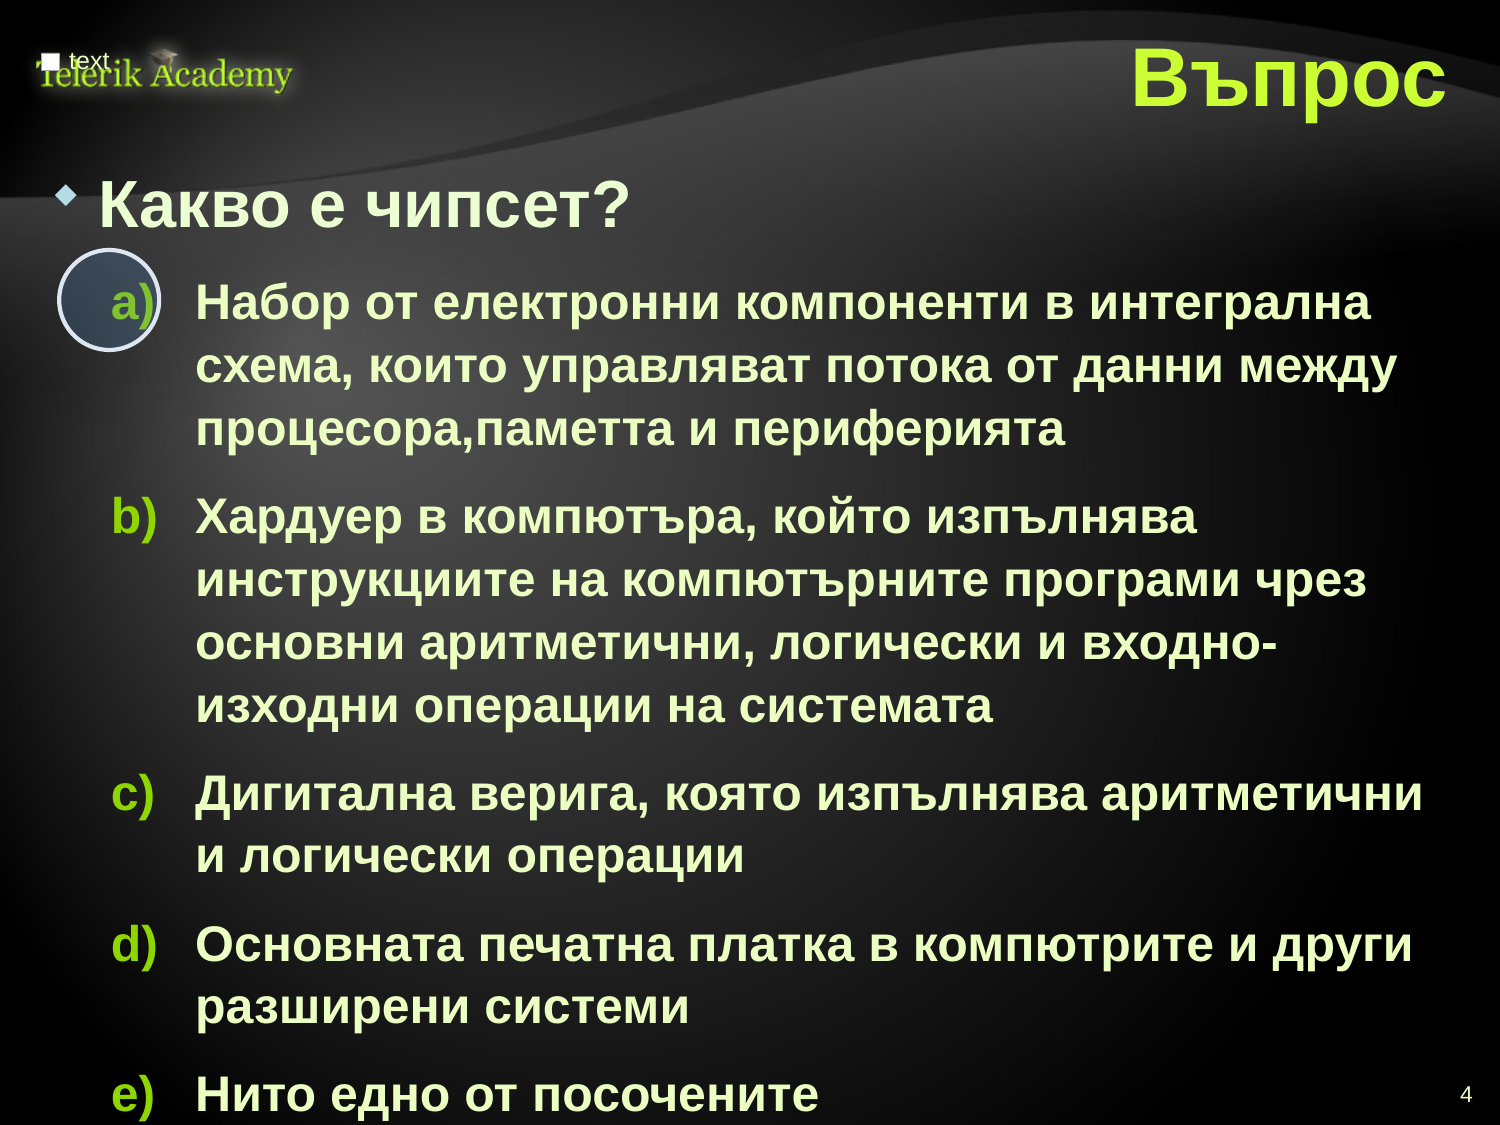

# Въпрос
text

Какво е чипсет?
Набор от електронни компоненти в интегрална схема, които управляват потока от данни между процесора,паметта и периферията
Хардуер в компютъра, който изпълнява инструкциите на компютърните програми чрез основни аритметични, логически и входно-изходни операции на системата
Дигитална верига, която изпълнява аритметични и логически операции
Основната печатна платка в компютрите и други разширени системи
Нито едно от посочените

4